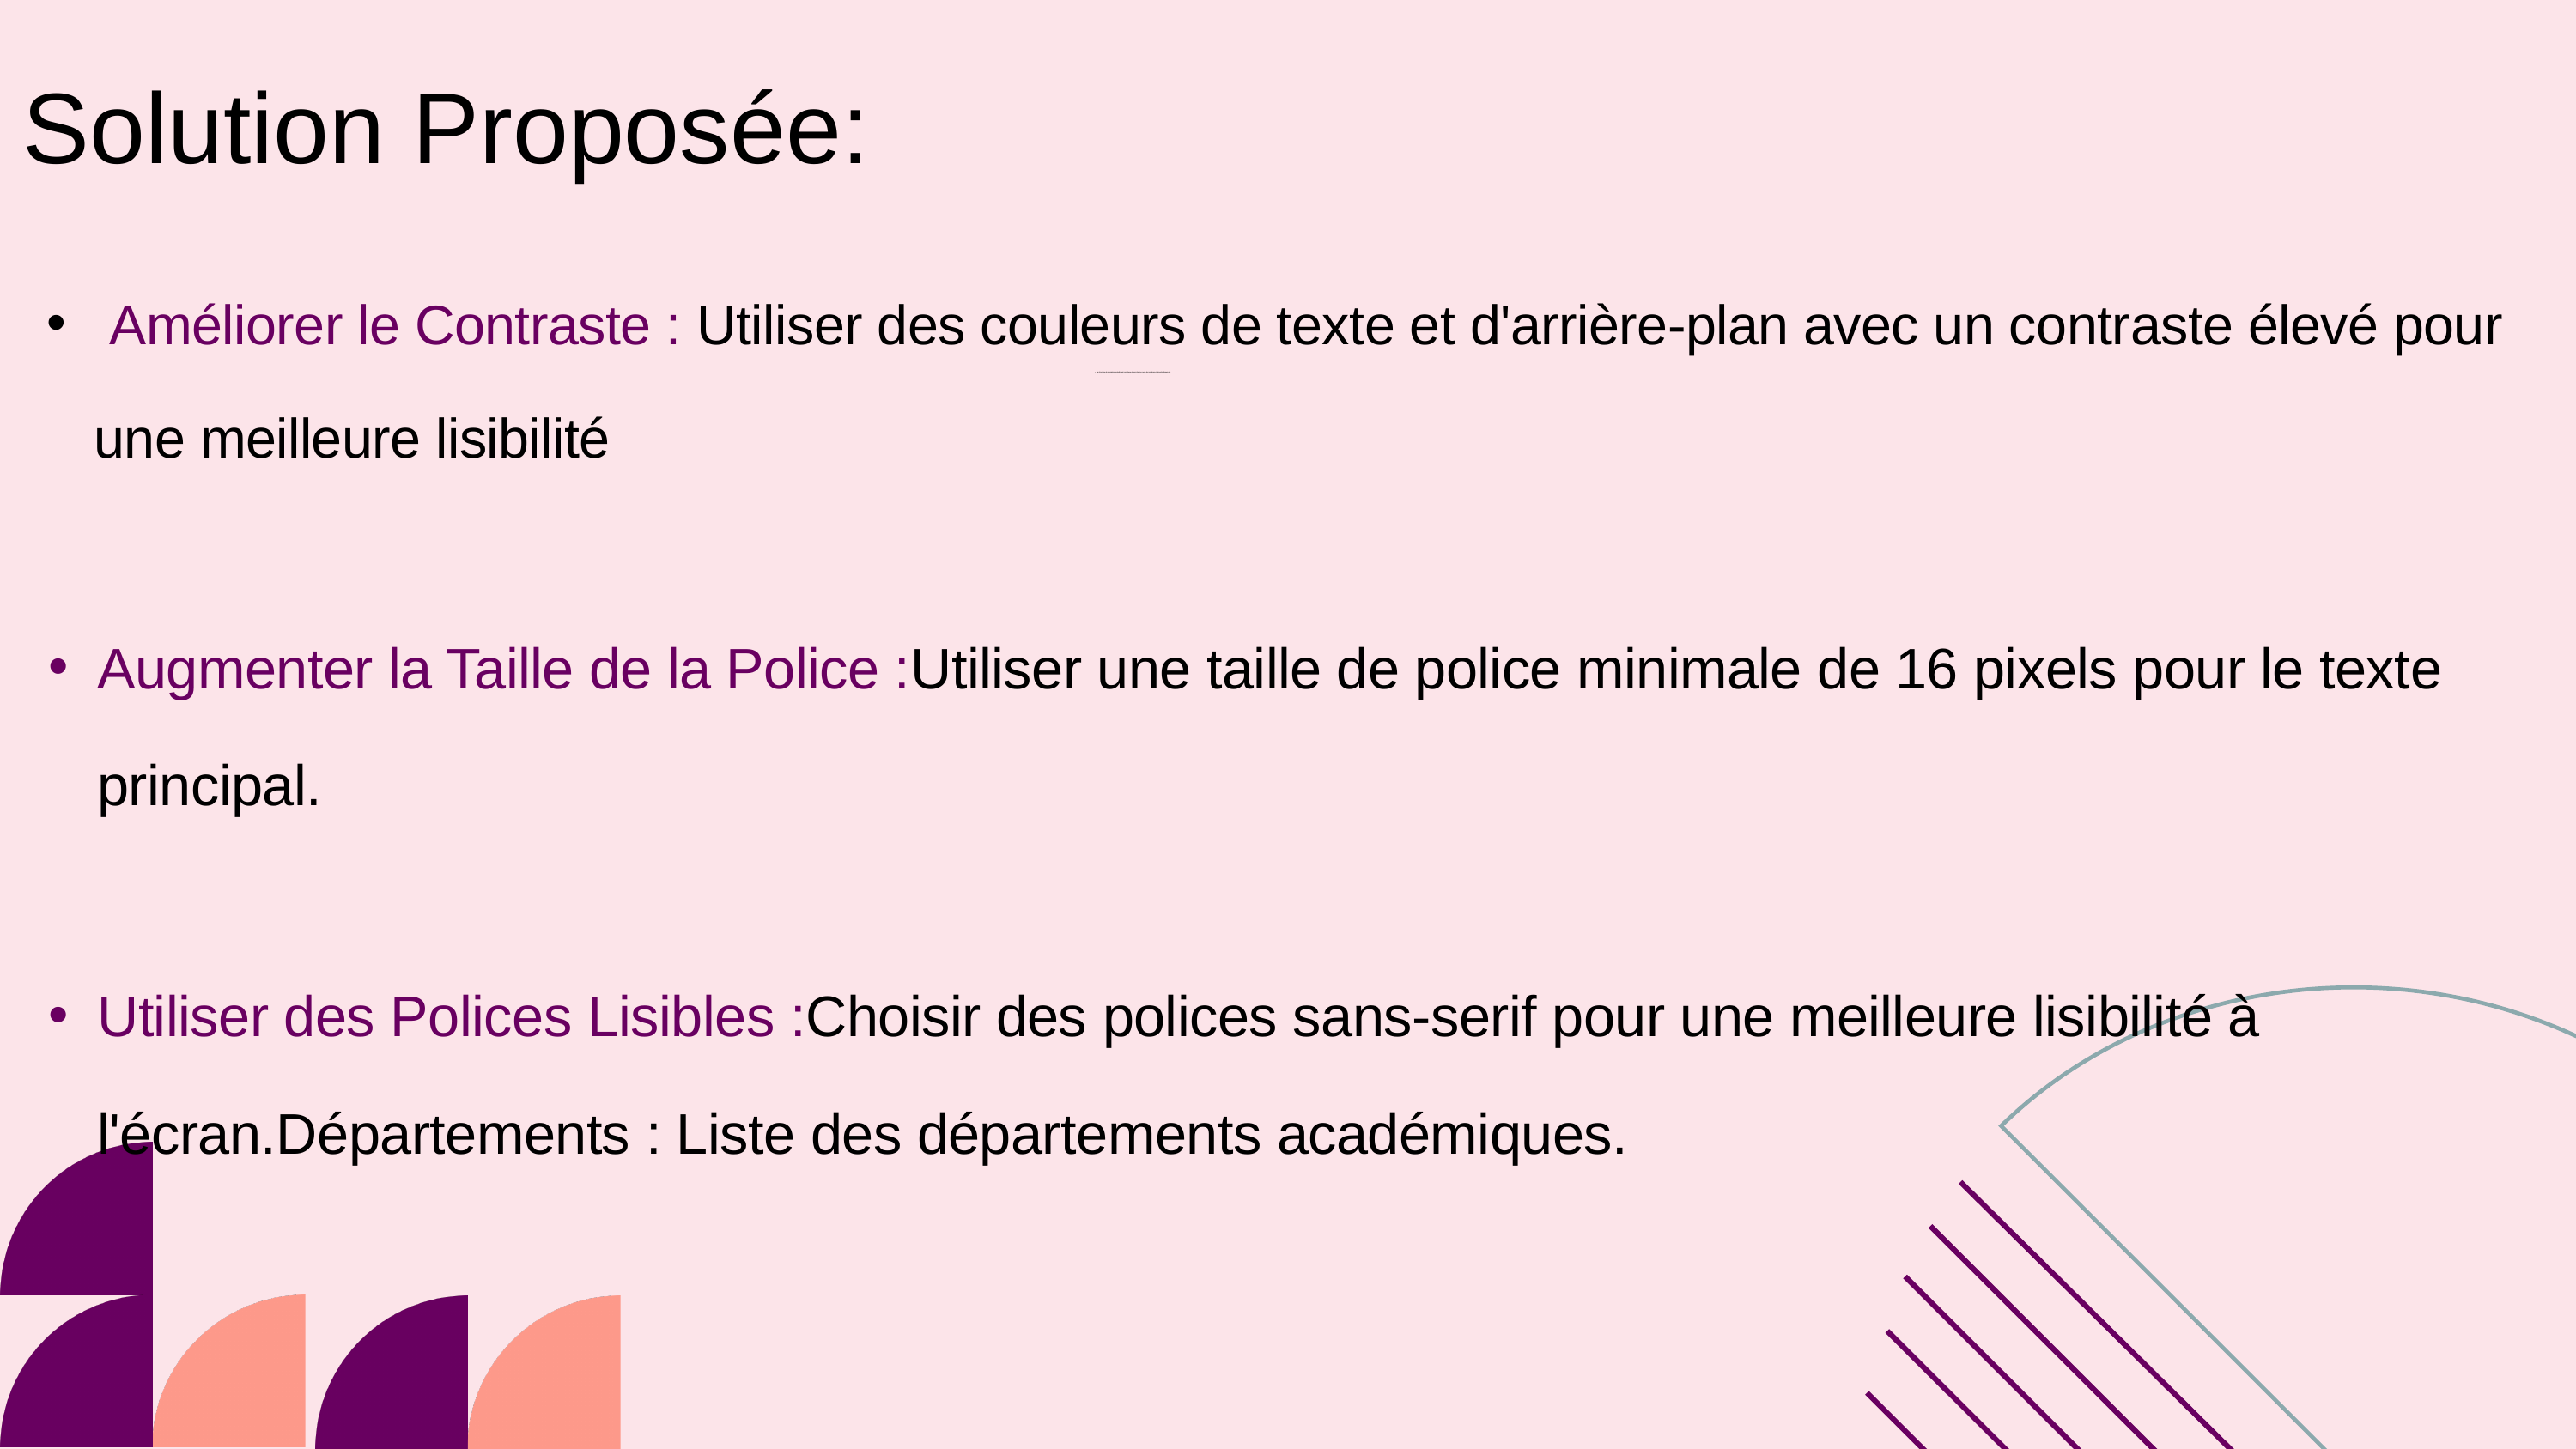

Solution Proposée:

 Améliorer le Contraste : Utiliser des couleurs de texte et d'arrière-plan avec un contraste élevé pour une meilleure lisibilité

Augmenter la Taille de la Police :Utiliser une taille de police minimale de 16 pixels pour le texte principal.

Utiliser des Polices Lisibles :Choisir des polices sans-serif pour une meilleure lisibilité à l'écran.Départements : Liste des départements académiques.

La structure de navigation actuelle est complexe et peu intuitive, avec de nombreux éléments dispersés.